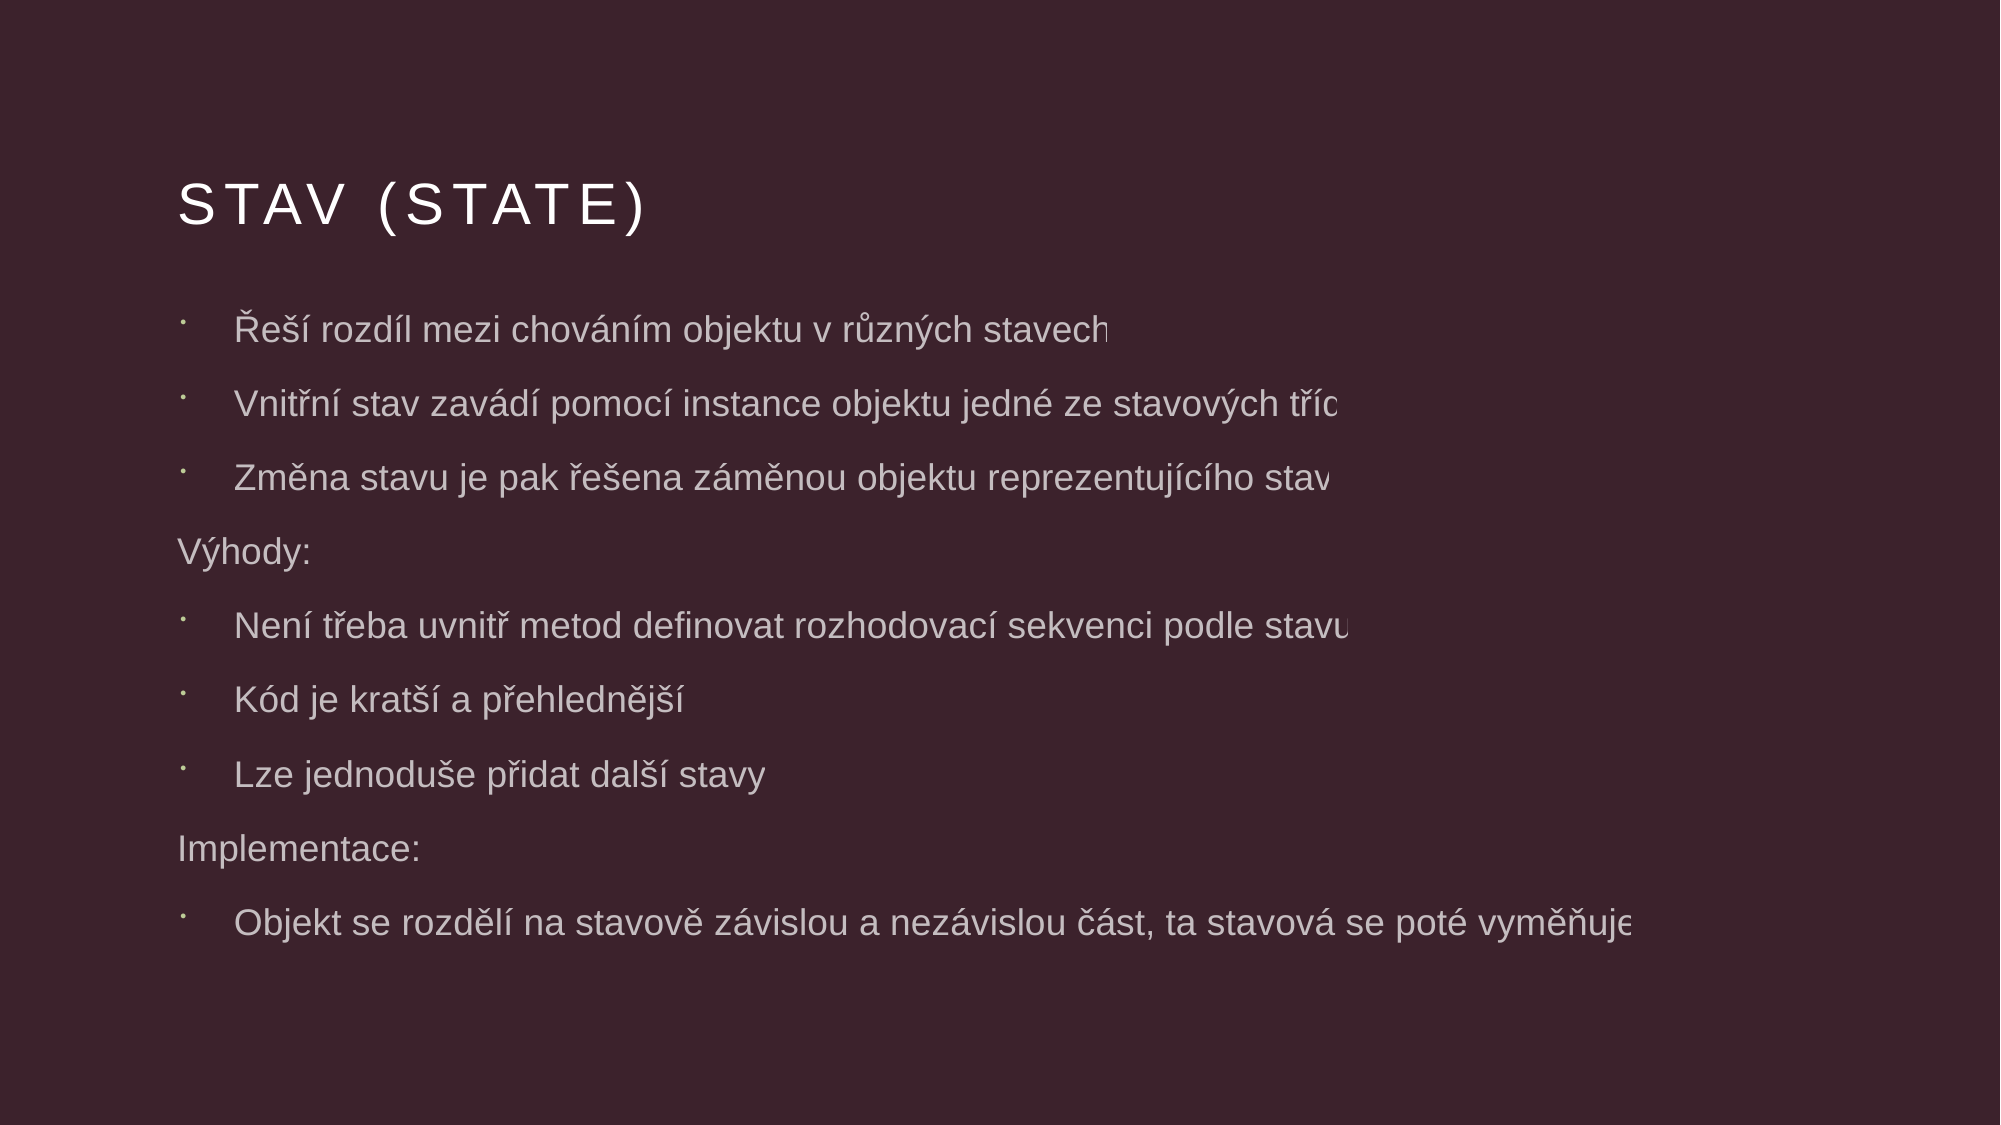

# STAV (STATE)
Řeší rozdíl mezi chováním objektu v různých stavech
Vnitřní stav zavádí pomocí instance objektu jedné ze stavových tříd
Změna stavu je pak řešena záměnou objektu reprezentujícího stav
Výhody:
Není třeba uvnitř metod definovat rozhodovací sekvenci podle stavu
Kód je kratší a přehlednější
Lze jednoduše přidat další stavy
Implementace:
Objekt se rozdělí na stavově závislou a nezávislou část, ta stavová se poté vyměňuje